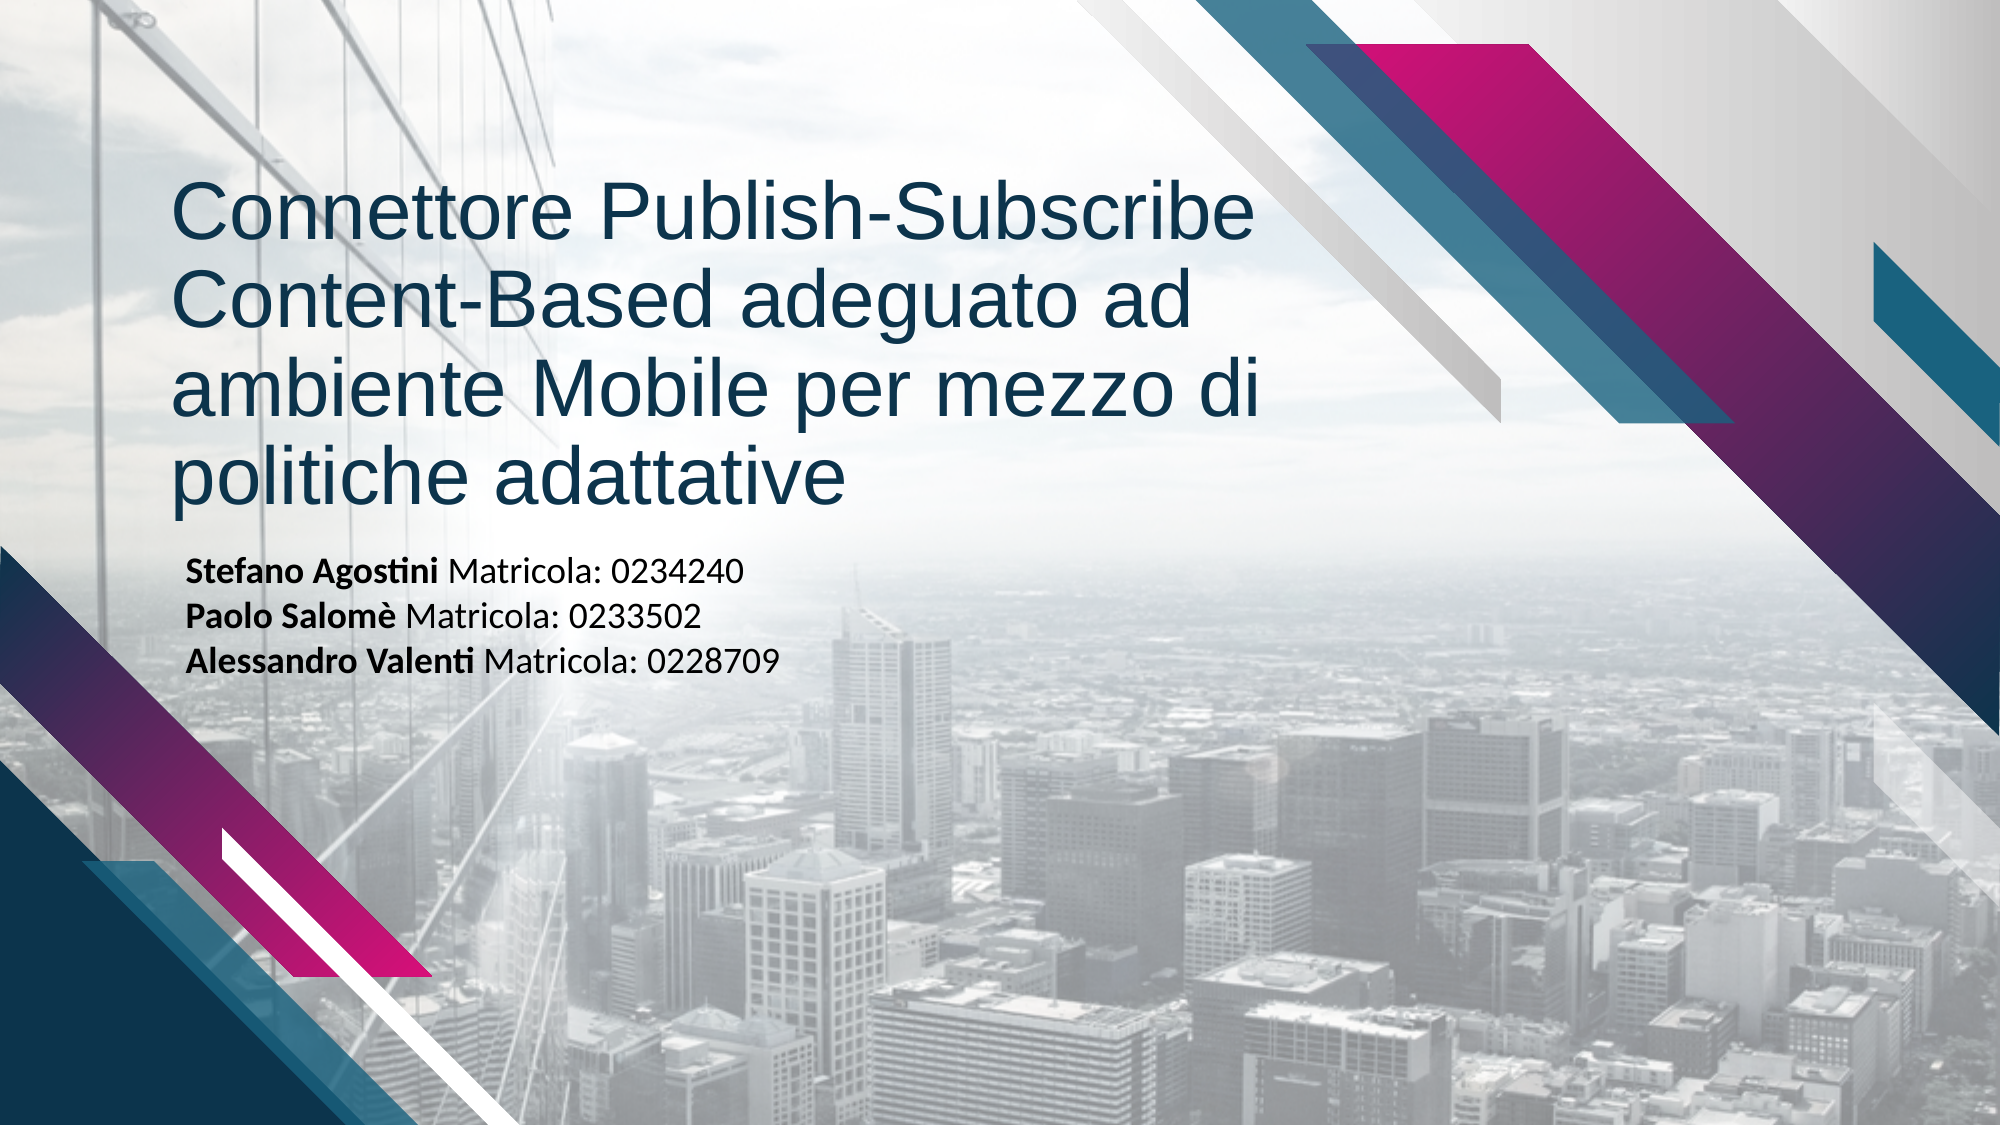

# Connettore Publish-Subscribe Content-Based adeguato ad ambiente Mobile per mezzo di politiche adattative
Stefano Agostini Matricola: 0234240
Paolo Salomè Matricola: 0233502
Alessandro Valenti Matricola: 0228709